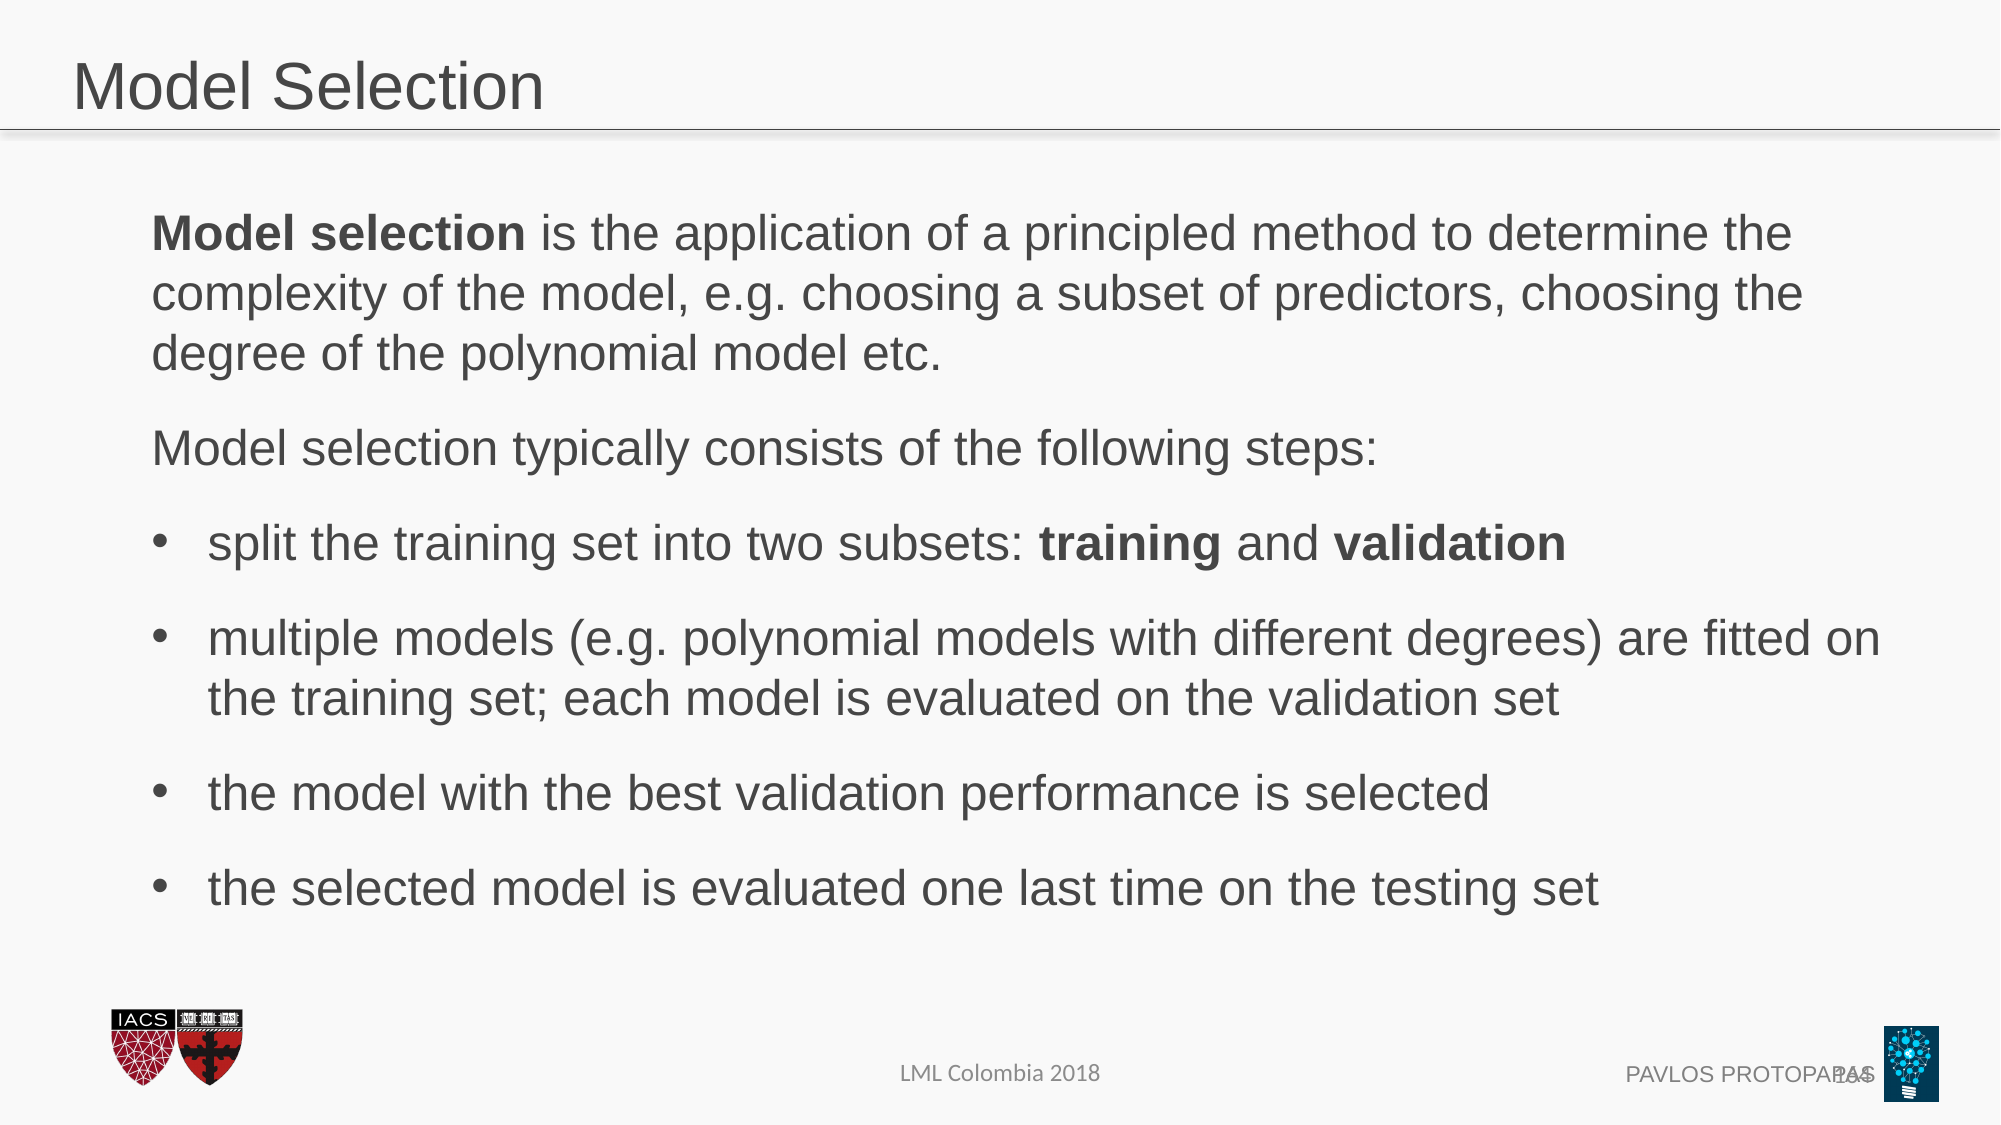

# Model Selection
Model selection is the application of a principled method to determine the complexity of the model, e.g. choosing a subset of predictors, choosing the degree of the polynomial model etc.
Model selection typically consists of the following steps:
split the training set into two subsets: training and validation
multiple models (e.g. polynomial models with different degrees) are fitted on the training set; each model is evaluated on the validation set
the model with the best validation performance is selected
the selected model is evaluated one last time on the testing set